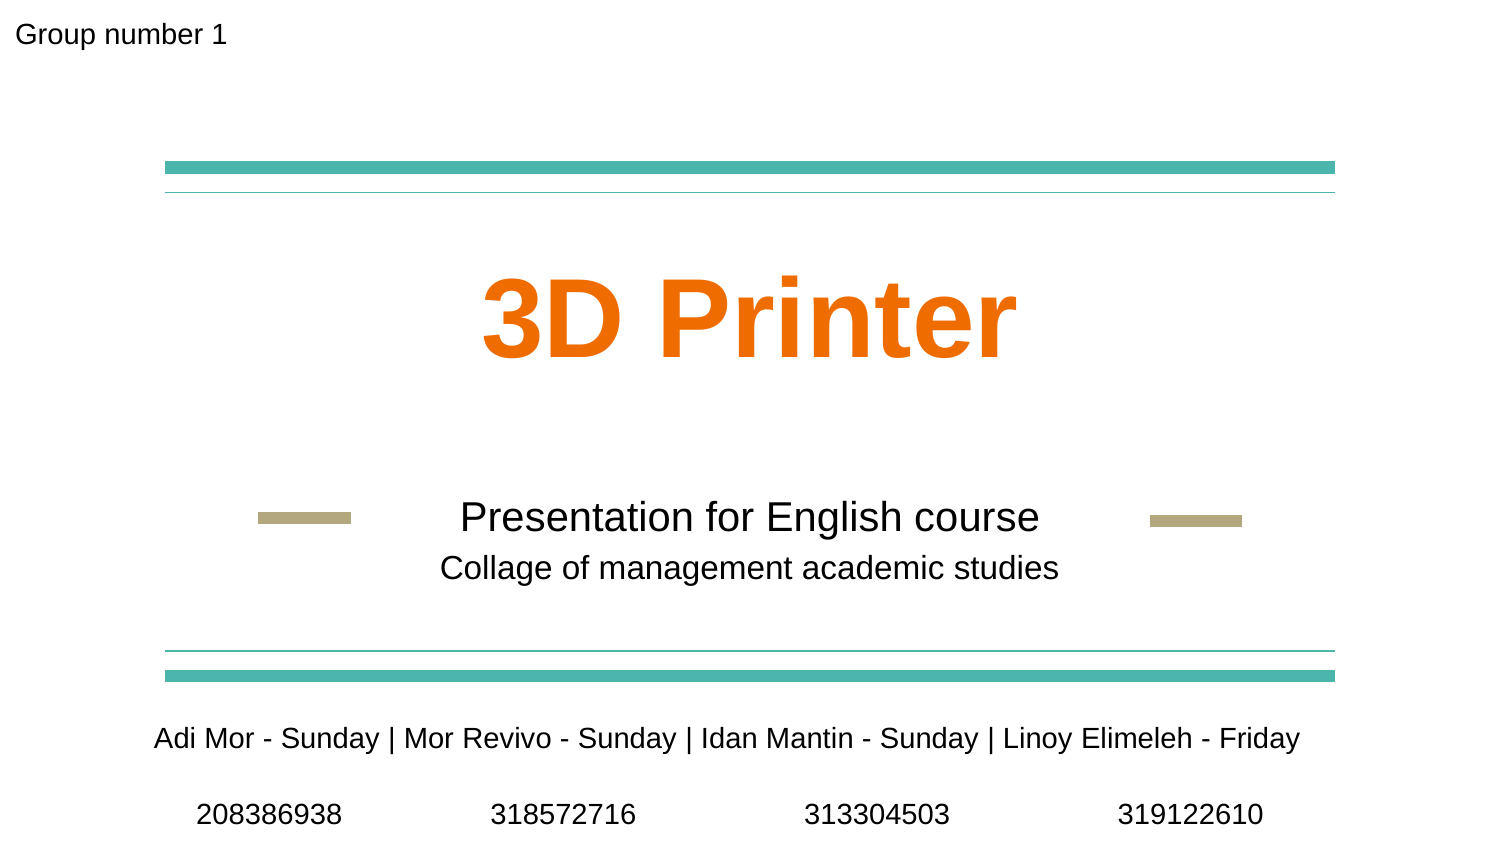

Group number 1
# 3D Printer
Presentation for English course
Collage of management academic studies

Adi Mor - Sunday | Mor Revivo - Sunday | Idan Mantin - Sunday | Linoy Elimeleh - Friday
208386938

318572716

313304503

319122610